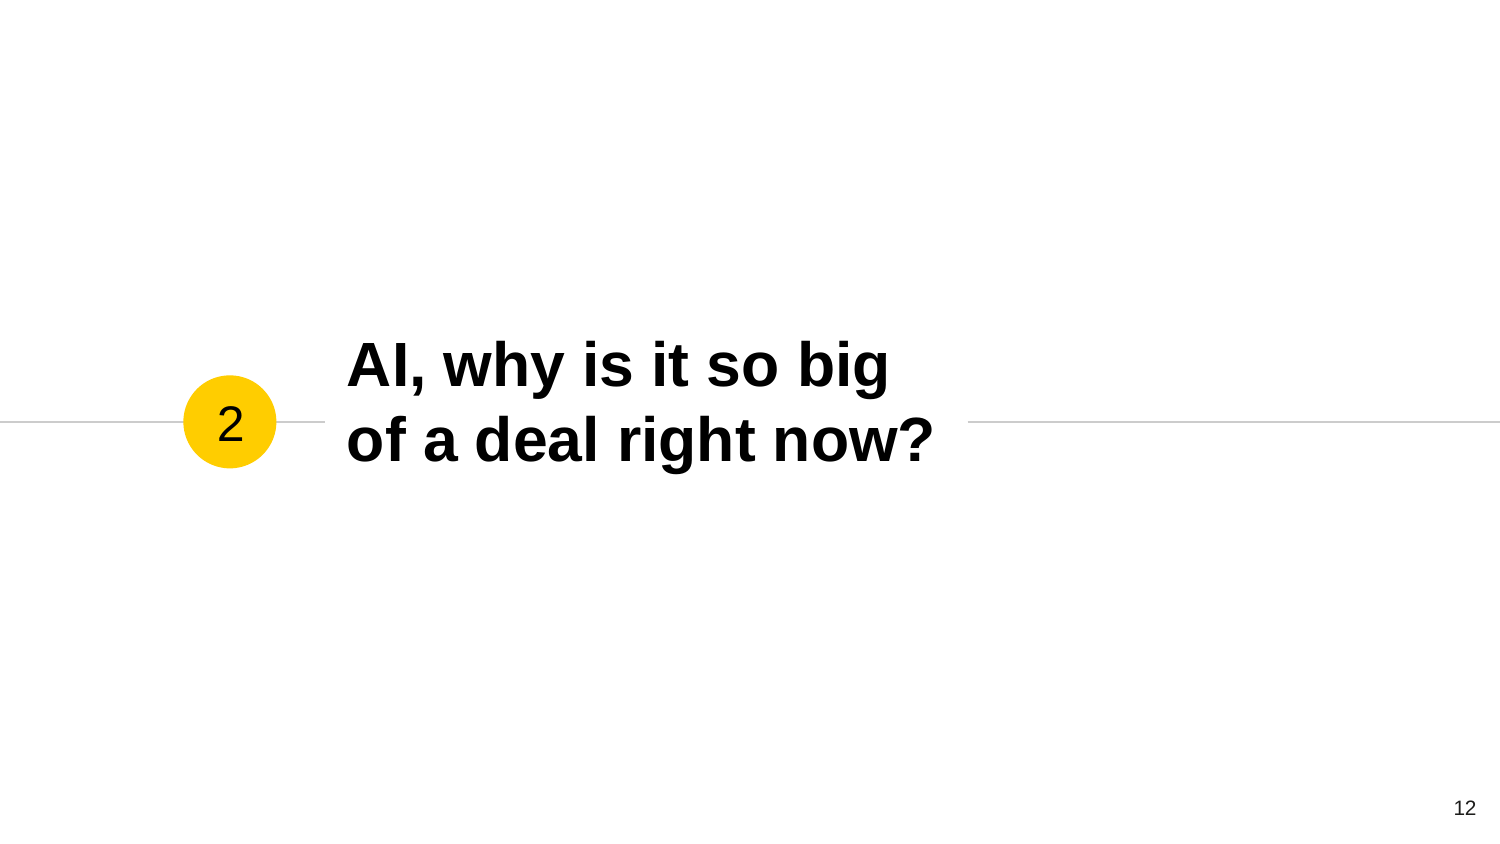

# AI, why is it so big of a deal right now?

2
12